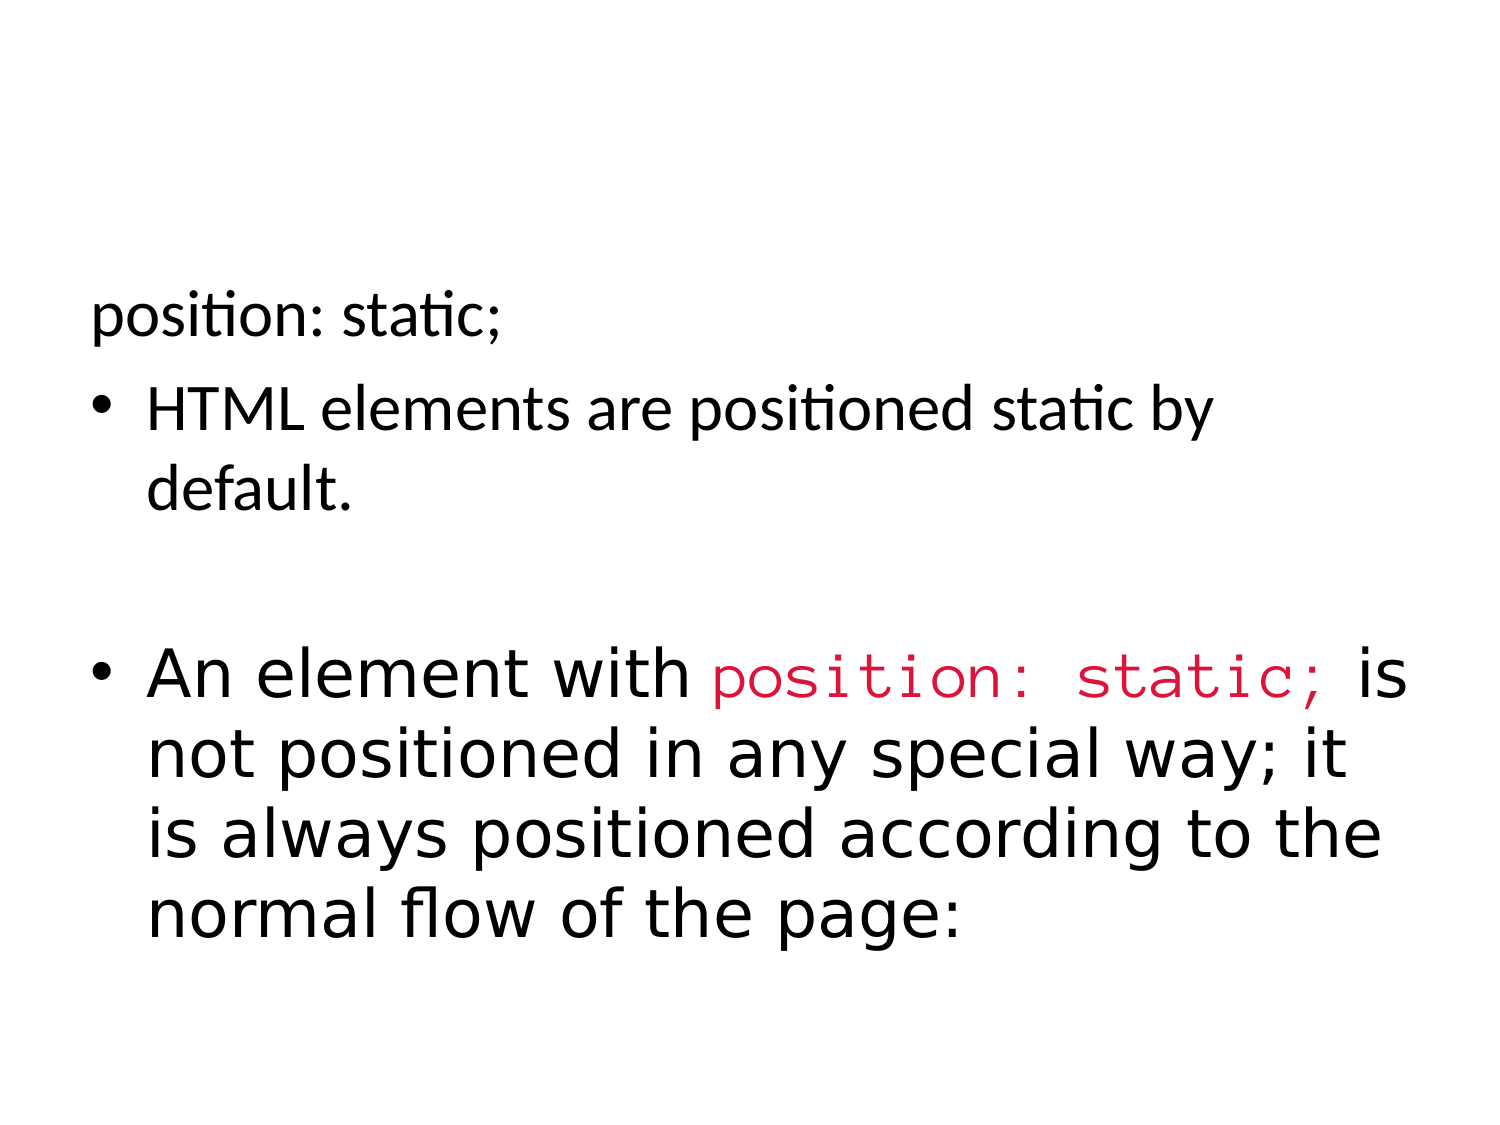

#
position: static;
HTML elements are positioned static by default.

An element with position: static; is not positioned in any special way; it is always positioned according to the normal flow of the page: